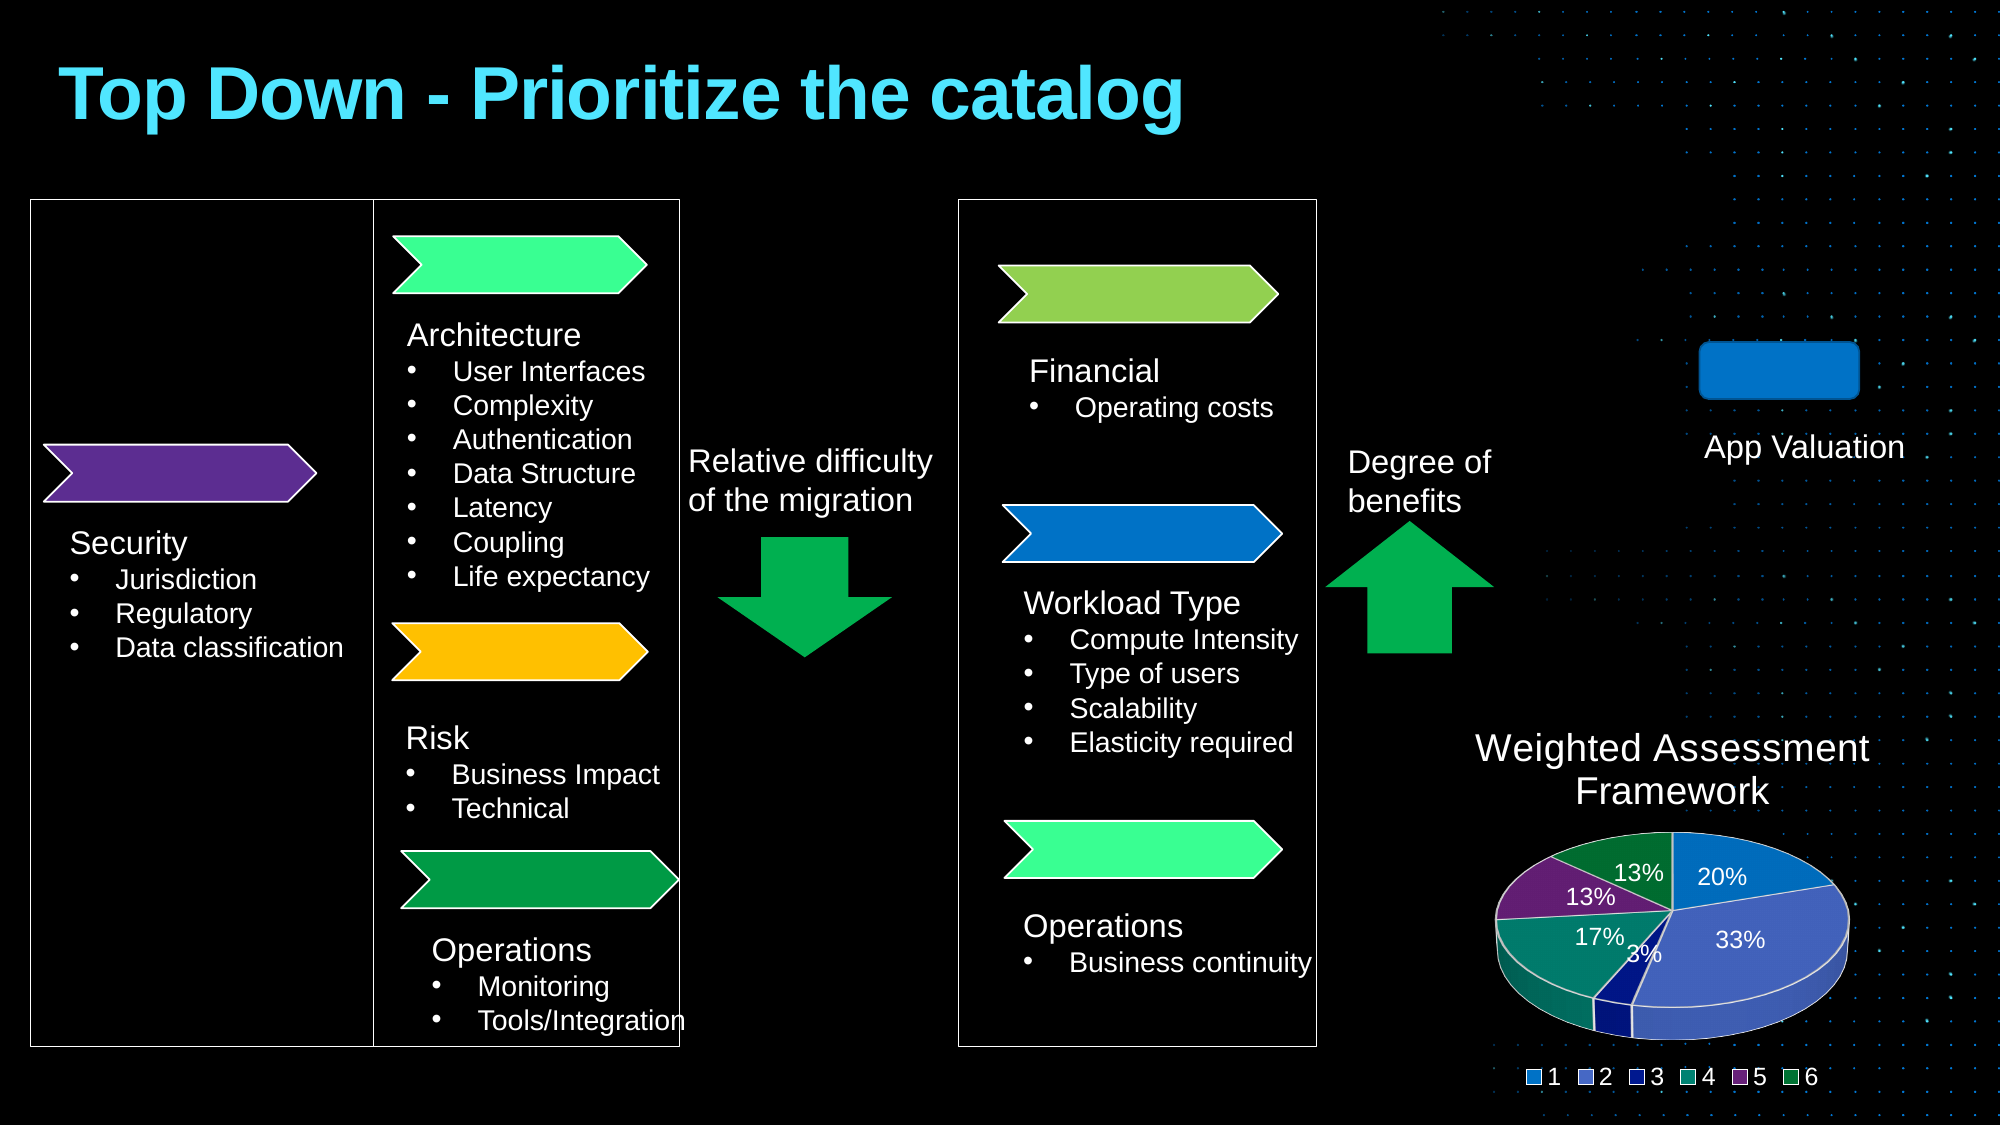

# Top Down - Prioritize the catalog

Architecture
User Interfaces
Complexity
Authentication
Data Structure
Latency
Coupling
Life expectancy

Financial
Operating costs

App Valuation
Relative difficulty
of the migration

Degree of benefits

Security
Jurisdiction
Regulatory
Data classification

Workload Type
Compute Intensity
Type of users
Scalability
Elasticity required

Risk
Business Impact
Technical

[unsupported chart]

Operations
Business continuity

Operations
Monitoring
Tools/Integration